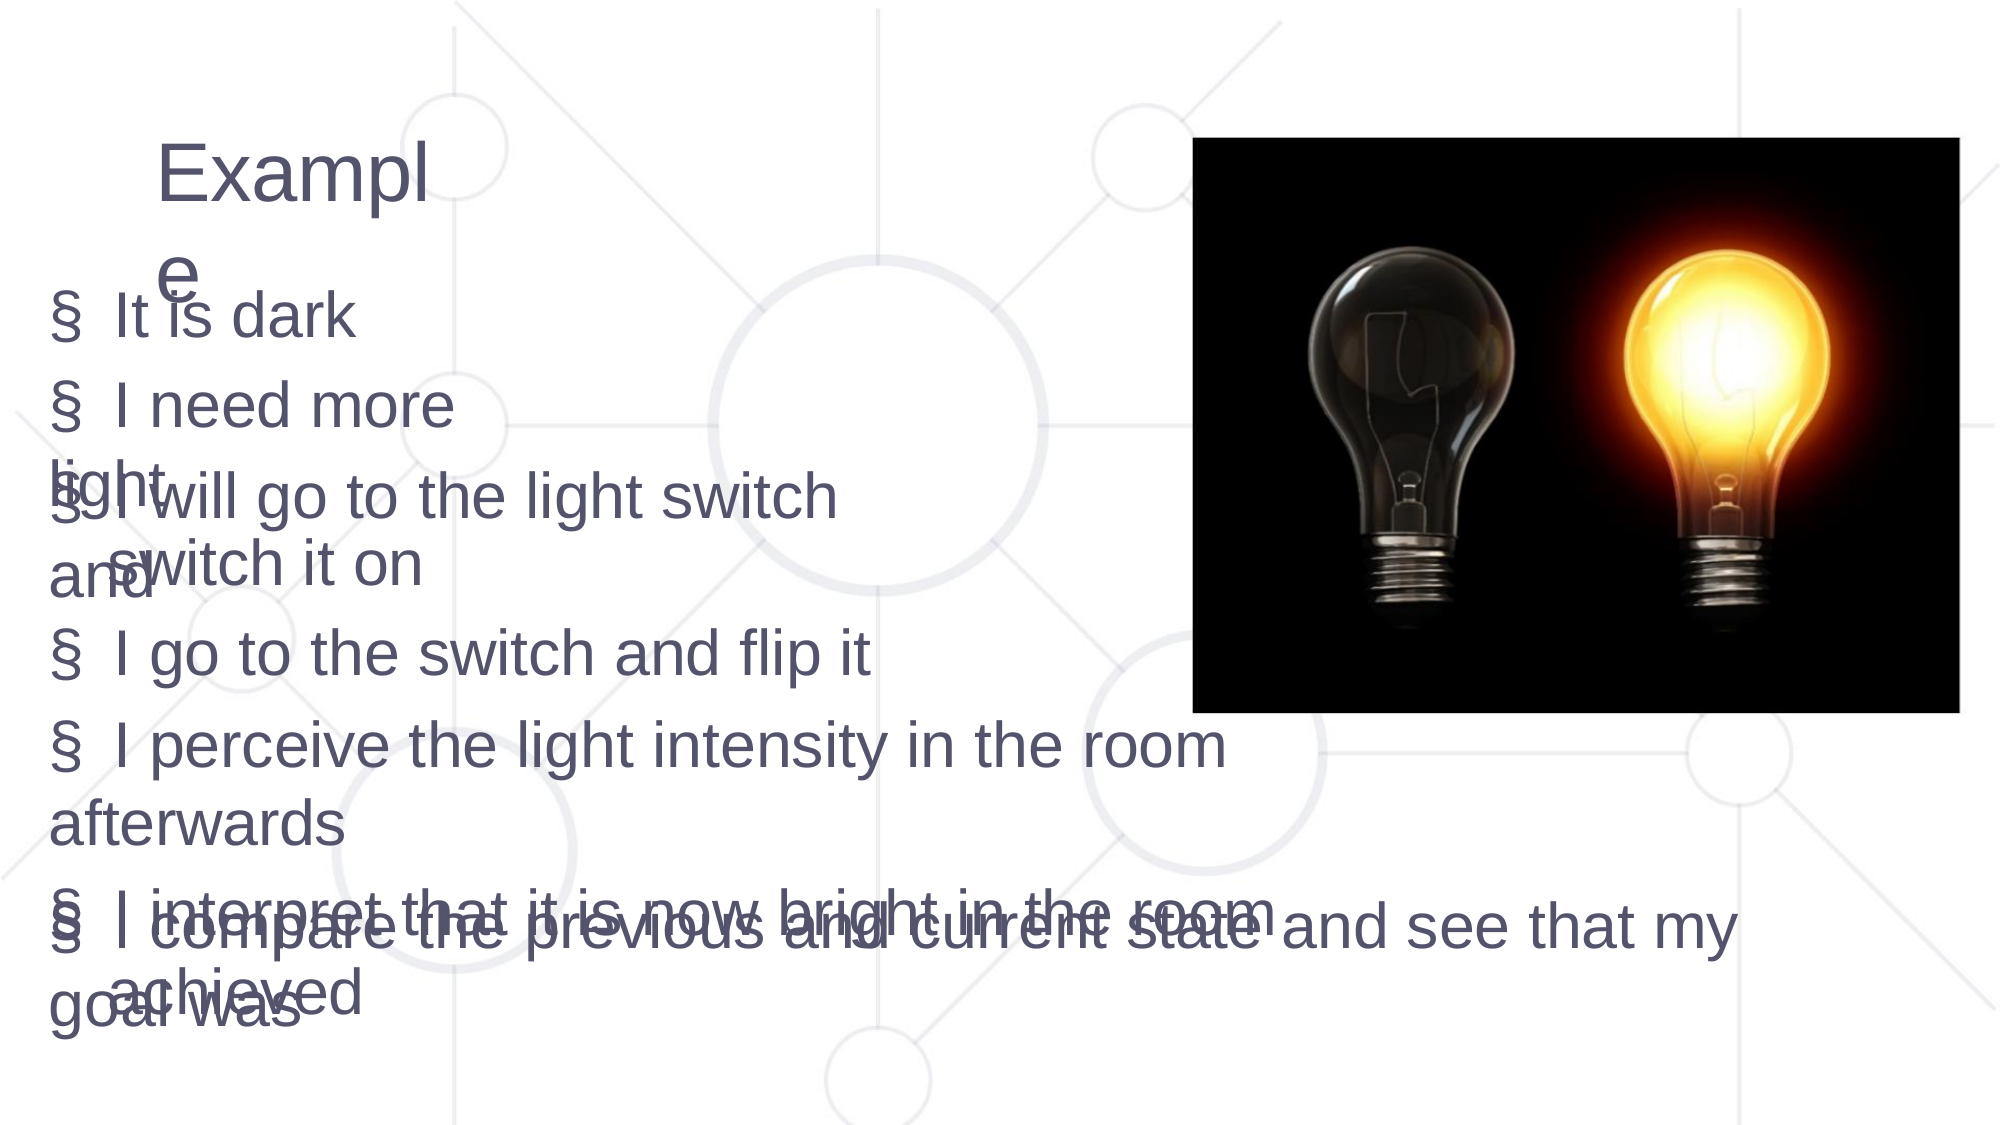

Example
§ It is dark
§ I need more light
§ I will go to the light switch and
switch it on
§ I go to the switch and flip it
§ I perceive the light intensity in the room afterwards
§ I interpret that it is now bright in the room
§ I compare the previous and current state and see that my goal was
achieved